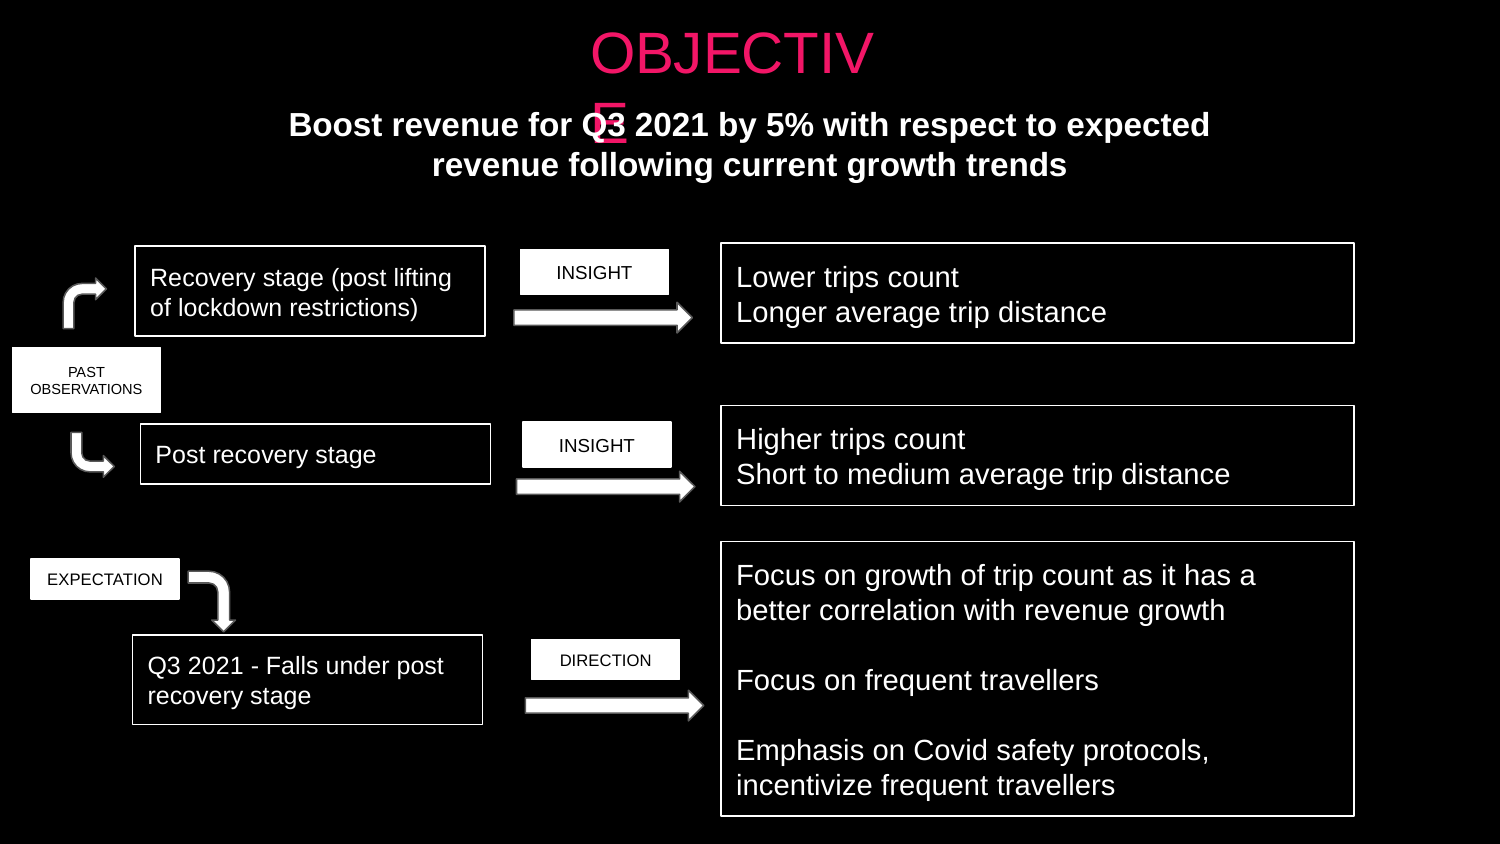

# OBJECTIVE
Boost revenue for Q3 2021 by 5% with respect to expected revenue following current growth trends

Lower trips count
Longer average trip distance
Recovery stage (post lifting of lockdown restrictions)
INSIGHT

PAST OBSERVATIONS
Higher trips count
Short to medium average trip distance
INSIGHT
Post recovery stage

Focus on growth of trip count as it has a better correlation with revenue growth

Focus on frequent travellers

Emphasis on Covid safety protocols, incentivize frequent travellers
EXPECTATION

Q3 2021 - Falls under post recovery stage
DIRECTION